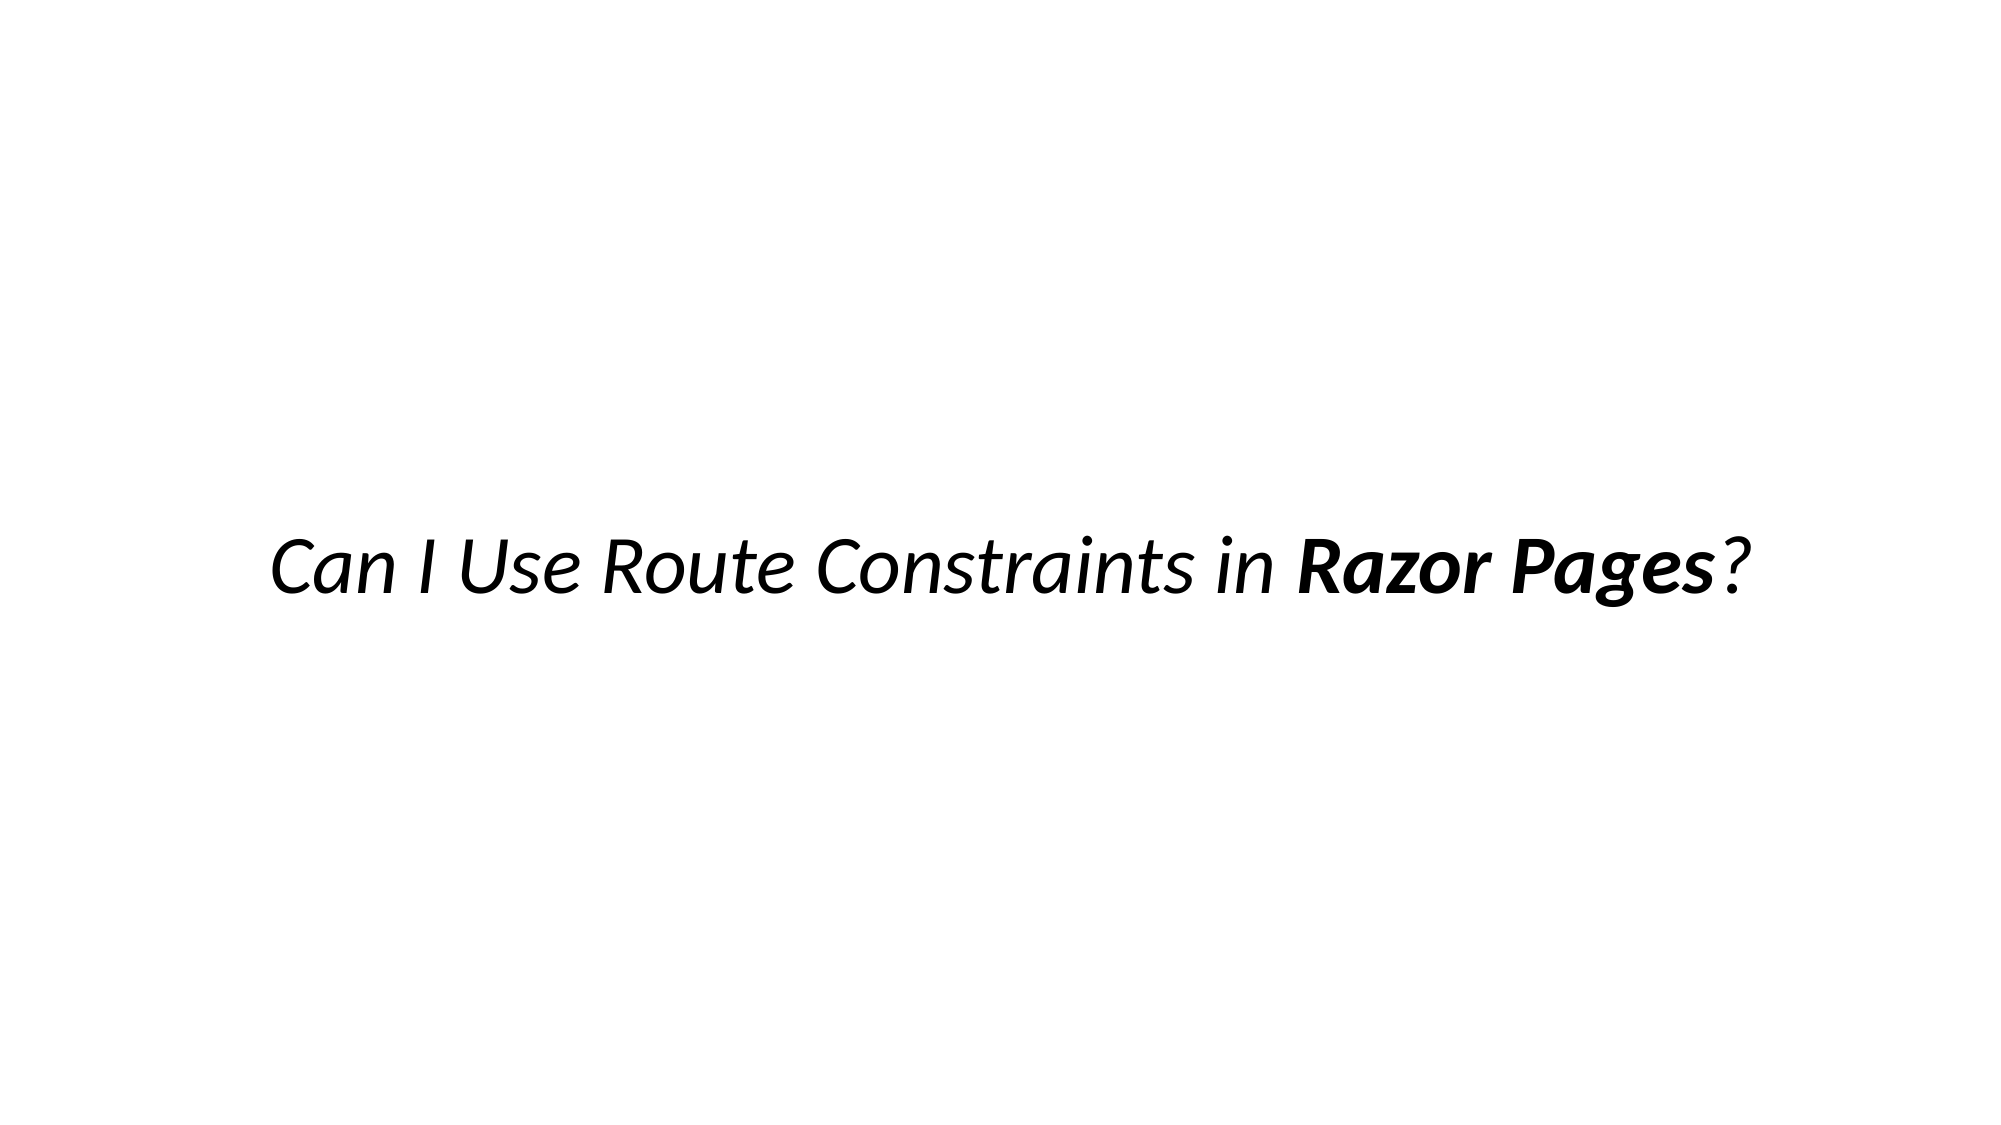

Can I Use Route Constraints in Razor Pages?